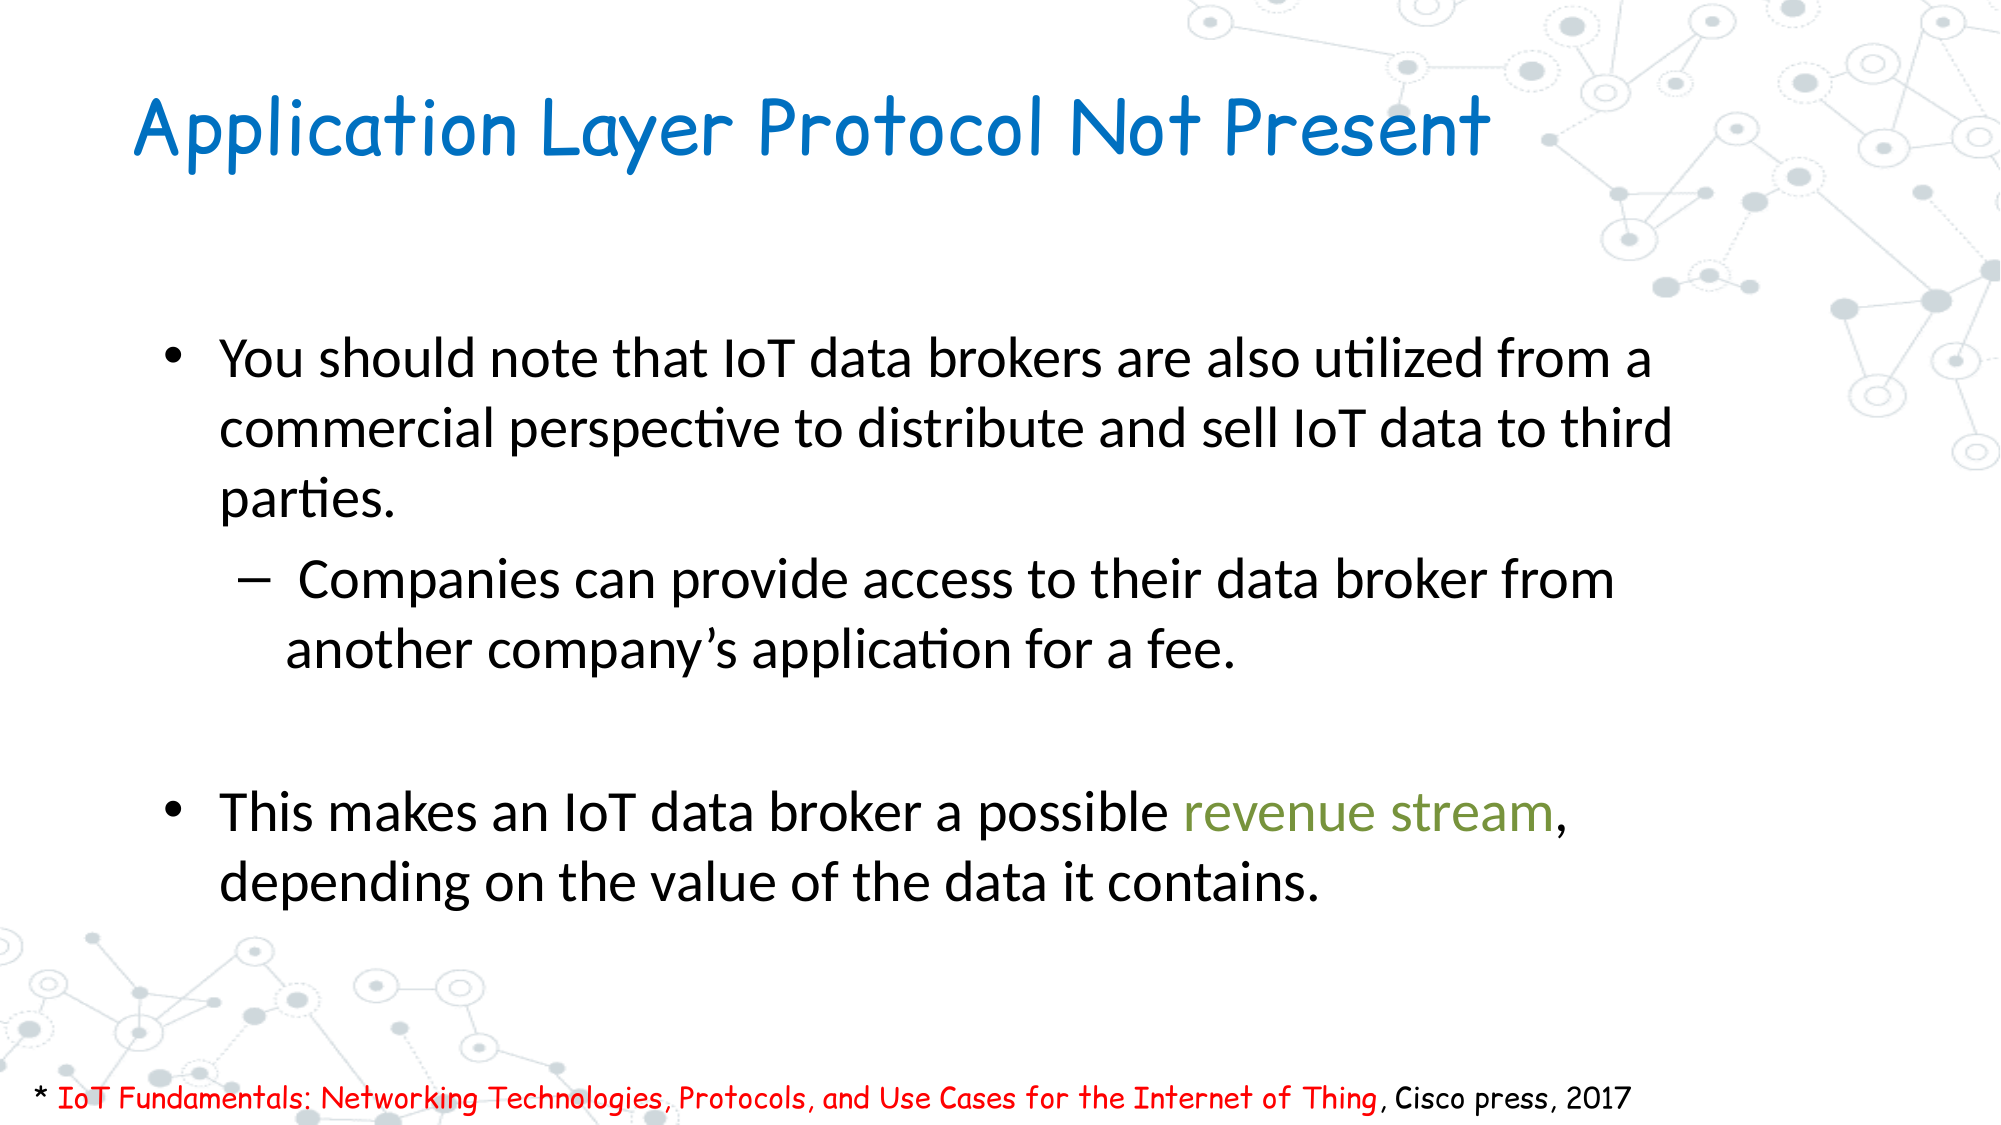

# Application Layer Protocol Not Present
You should note that IoT data brokers are also utilized from a commercial perspective to distribute and sell IoT data to third parties.
 Companies can provide access to their data broker from another company’s application for a fee.

This makes an IoT data broker a possible revenue stream, depending on the value of the data it contains.

* IoT Fundamentals: Networking Technologies, Protocols, and Use Cases for the Internet of Thing, Cisco press, 2017